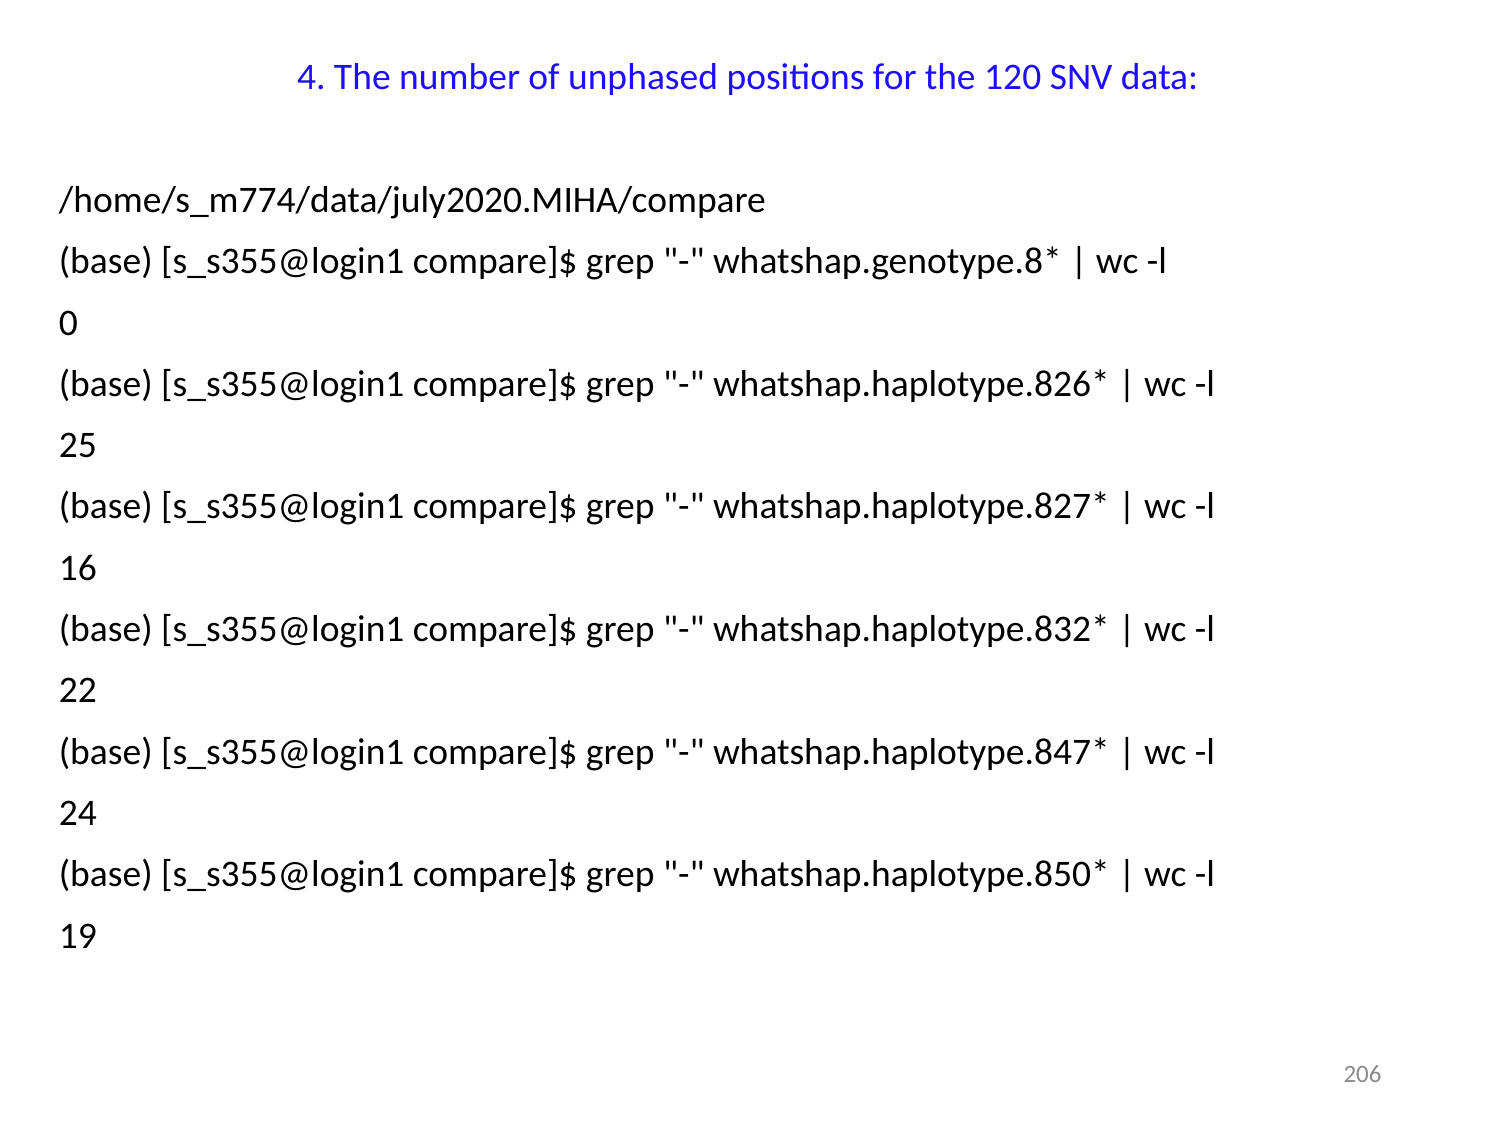

4. The number of unphased positions for the 120 SNV data:

/home/s_m774/data/july2020.MIHA/compare
(base) [s_s355@login1 compare]$ grep "-" whatshap.genotype.8* | wc -l
0
(base) [s_s355@login1 compare]$ grep "-" whatshap.haplotype.826* | wc -l
25
(base) [s_s355@login1 compare]$ grep "-" whatshap.haplotype.827* | wc -l
16
(base) [s_s355@login1 compare]$ grep "-" whatshap.haplotype.832* | wc -l
22
(base) [s_s355@login1 compare]$ grep "-" whatshap.haplotype.847* | wc -l
24
(base) [s_s355@login1 compare]$ grep "-" whatshap.haplotype.850* | wc -l
19
206